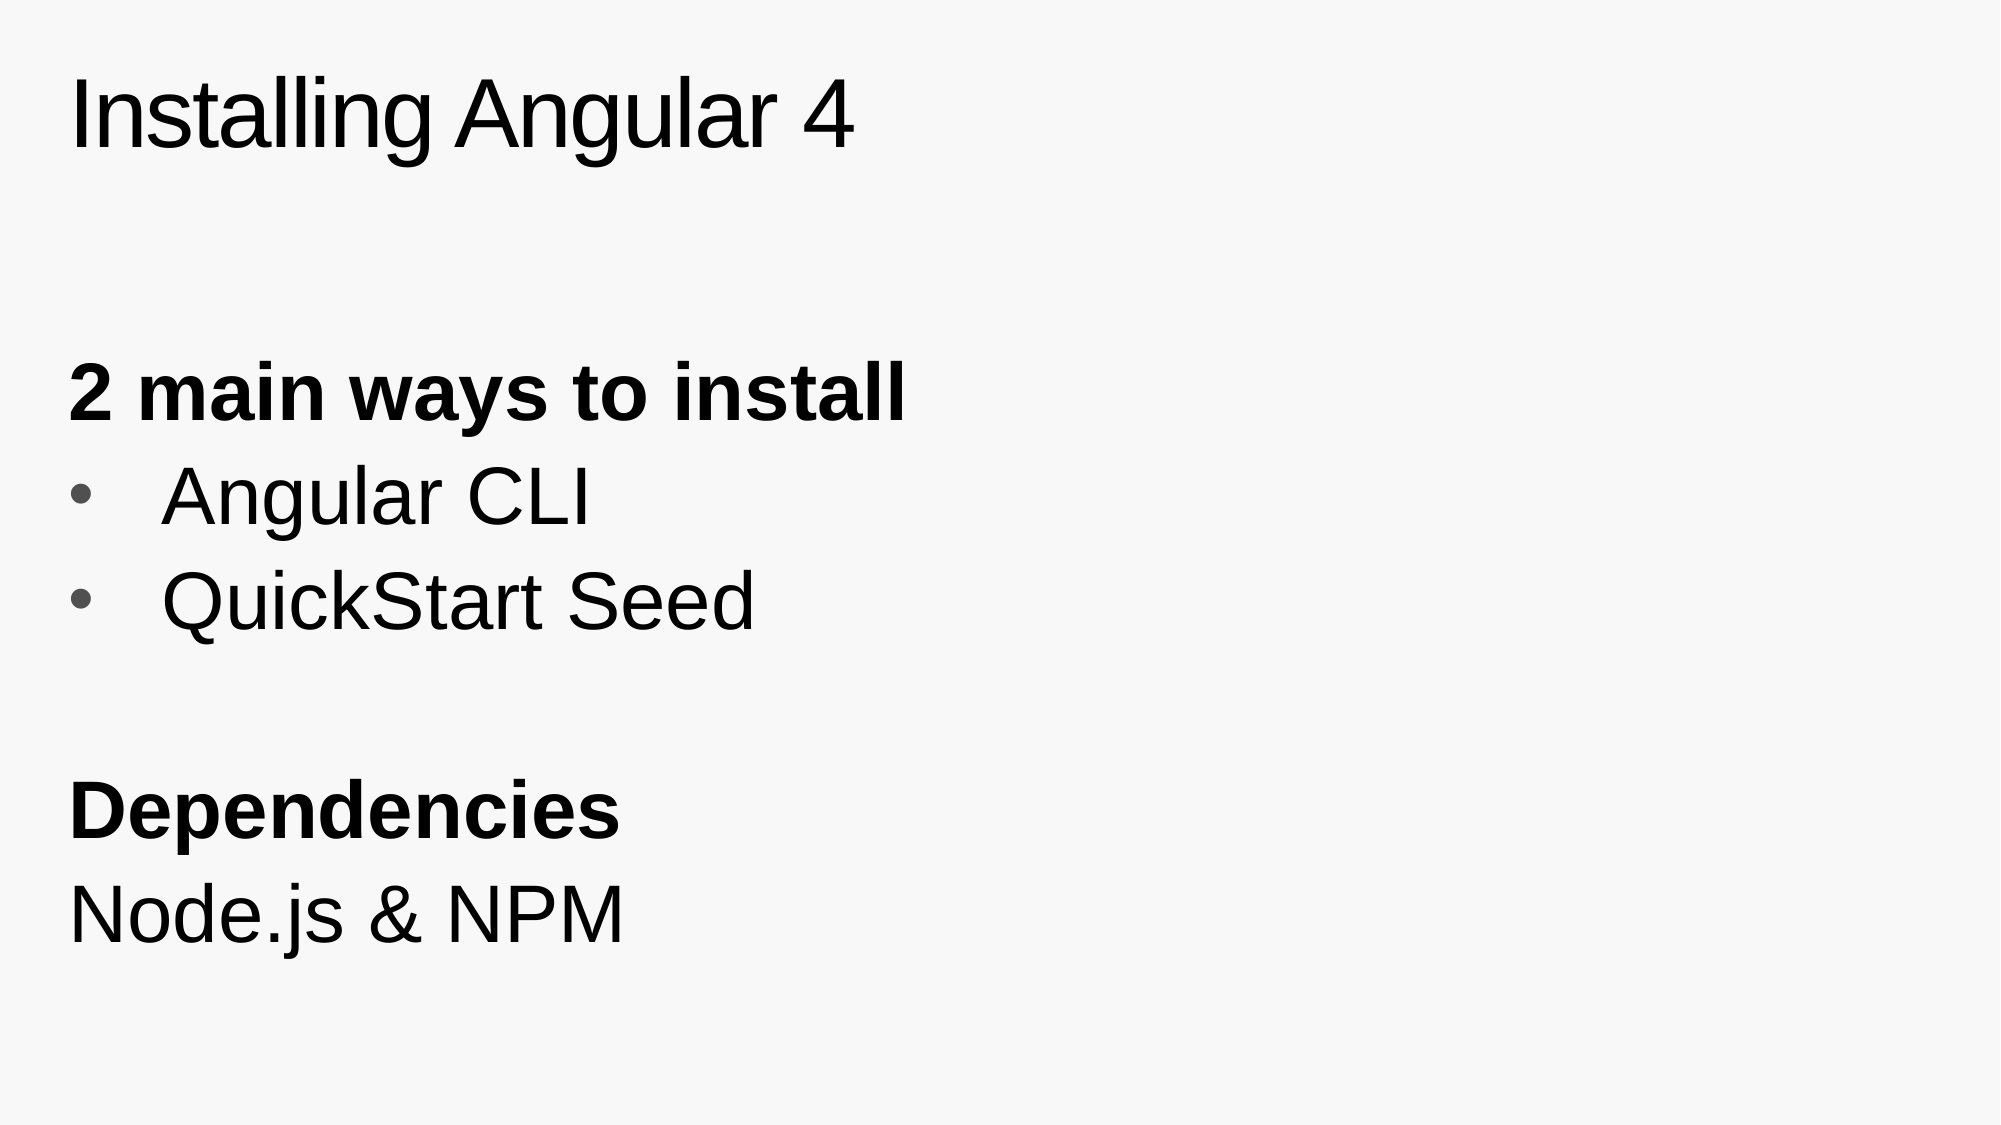

# Installing Angular 4
2 main ways to install
Angular CLI
QuickStart Seed

Dependencies
Node.js & NPM